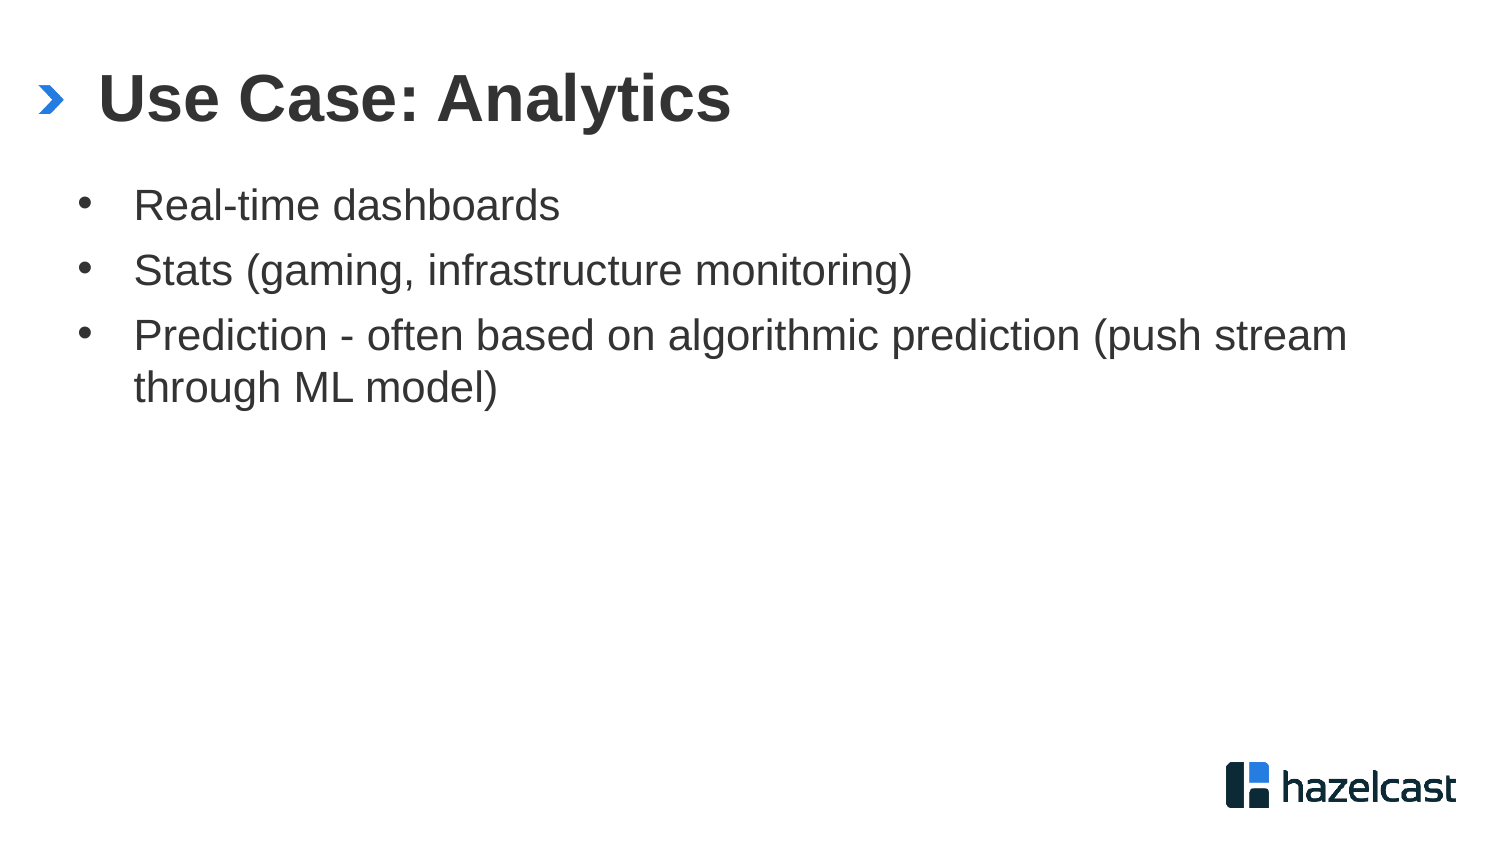

# Use Case: Analytics
Real-time dashboards
Stats (gaming, infrastructure monitoring)
Prediction - often based on algorithmic prediction (push stream through ML model)